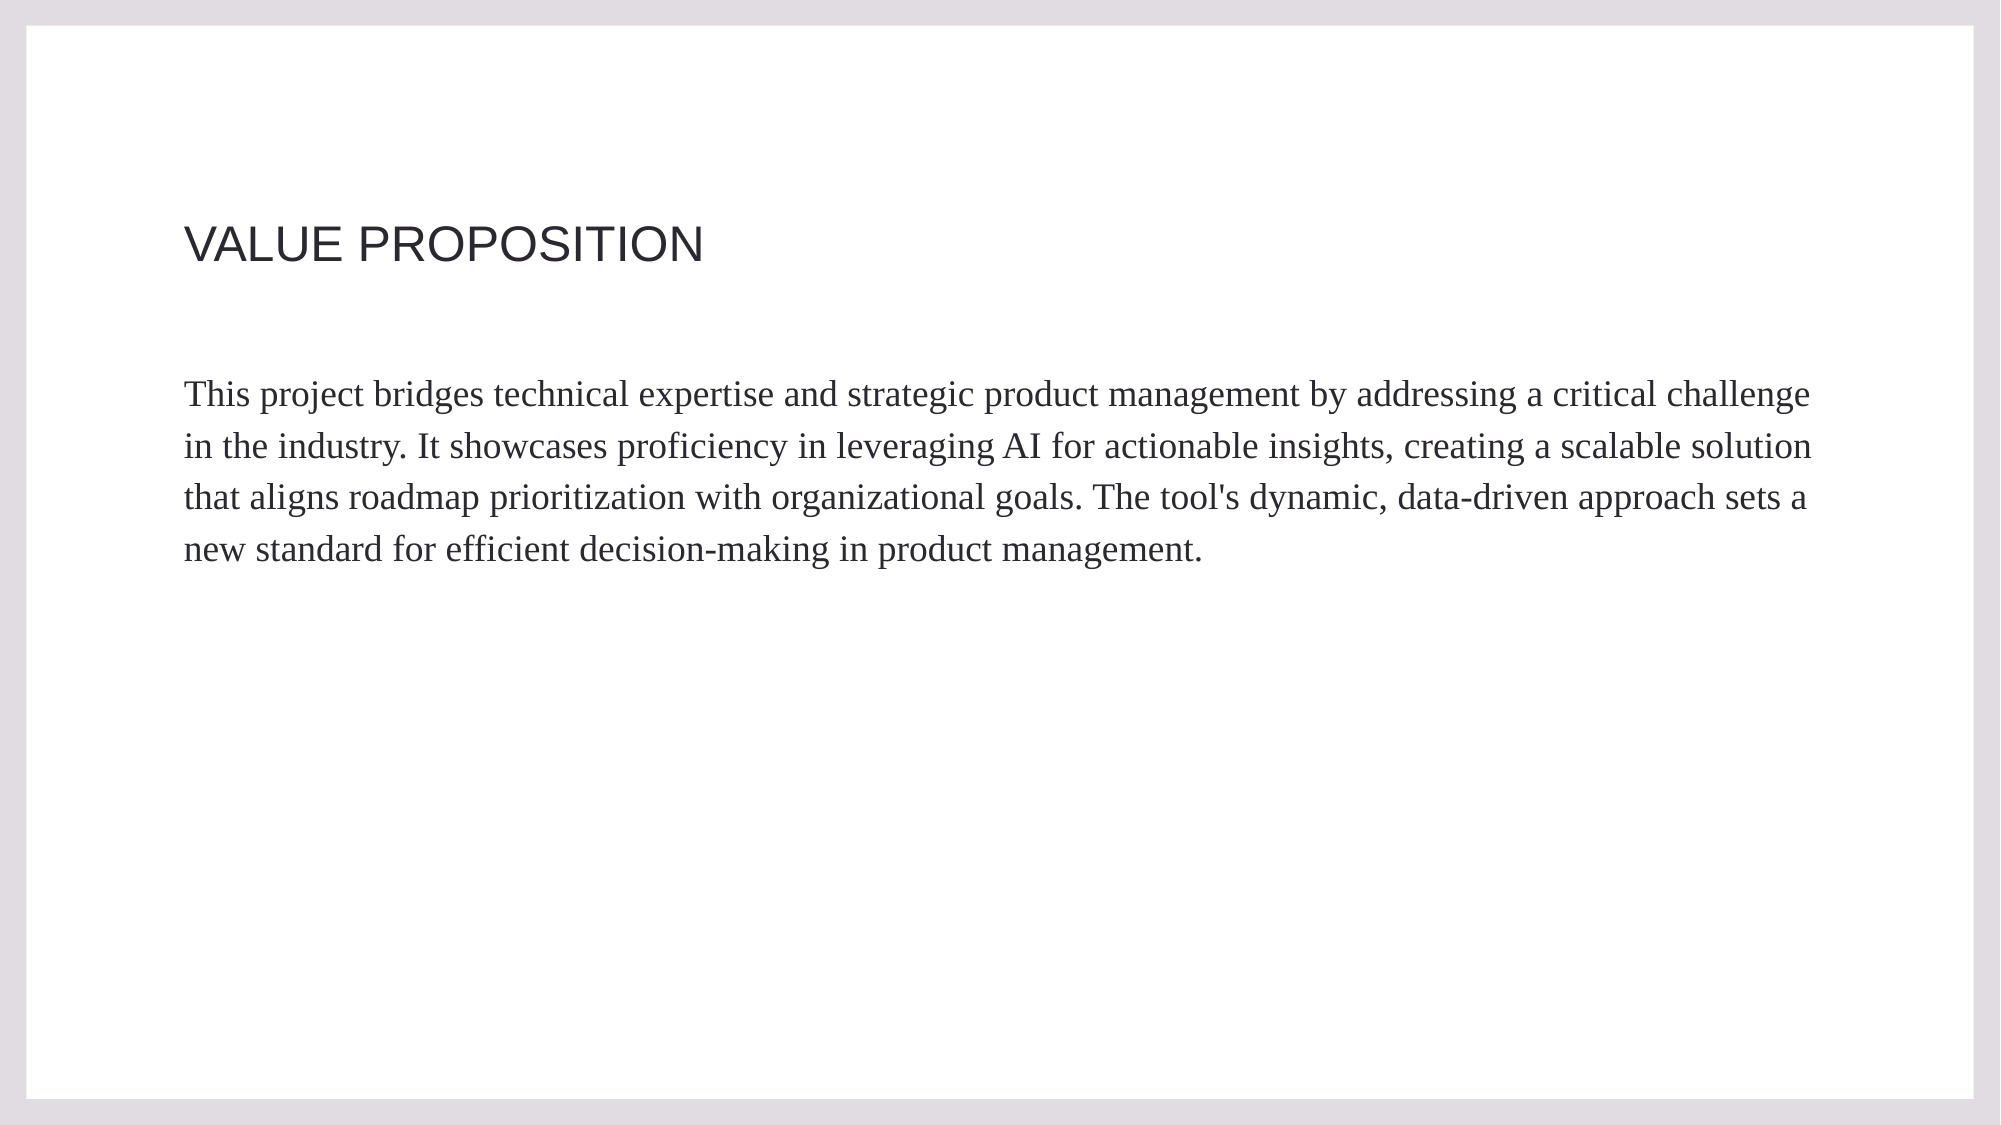

# VALUE PROPOSITION
This project bridges technical expertise and strategic product management by addressing a critical challenge in the industry. It showcases proficiency in leveraging AI for actionable insights, creating a scalable solution that aligns roadmap prioritization with organizational goals. The tool's dynamic, data-driven approach sets a new standard for efficient decision-making in product management.